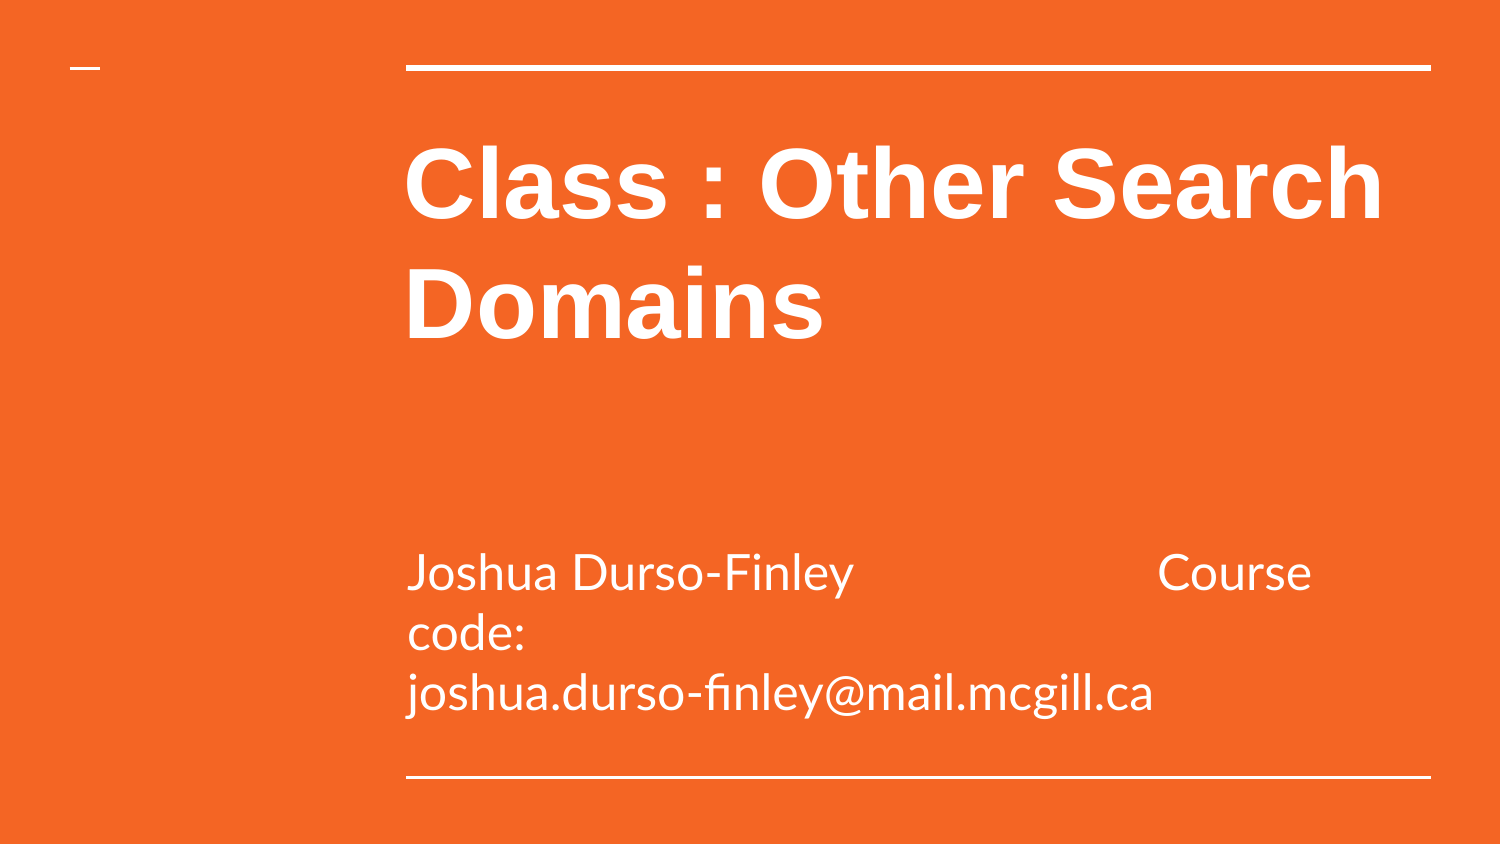

# Class : Other Search Domains
Joshua Durso-Finley			Course code:
joshua.durso-finley@mail.mcgill.ca